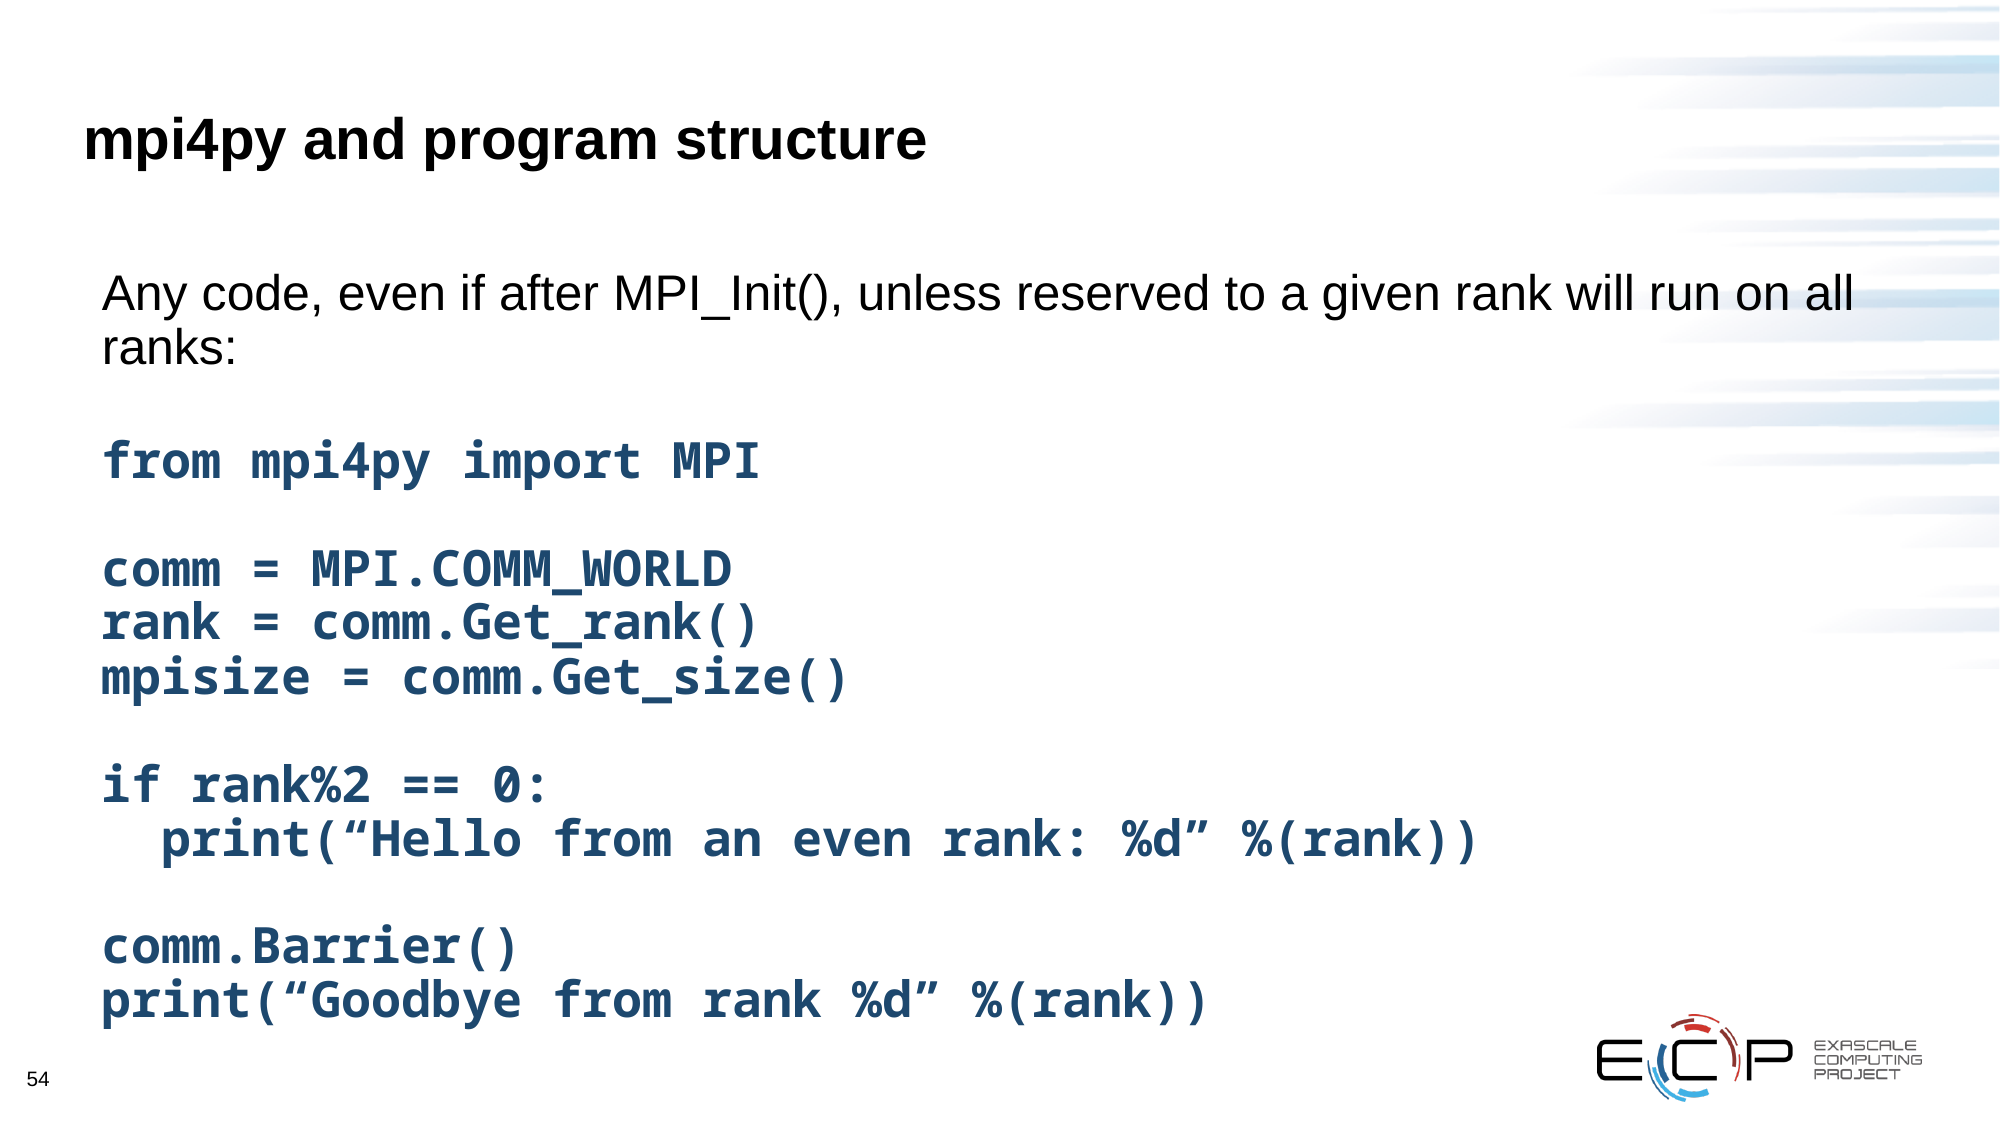

# mpi4py and program structure
Any code, even if after MPI_Init(), unless reserved to a given rank will run on all ranks:
from mpi4py import MPI

comm = MPI.COMM_WORLD
rank = comm.Get_rank()
mpisize = comm.Get_size()

if rank%2 == 0:
  print(“Hello from an even rank: %d” %(rank))

comm.Barrier()
print(“Goodbye from rank %d” %(rank))